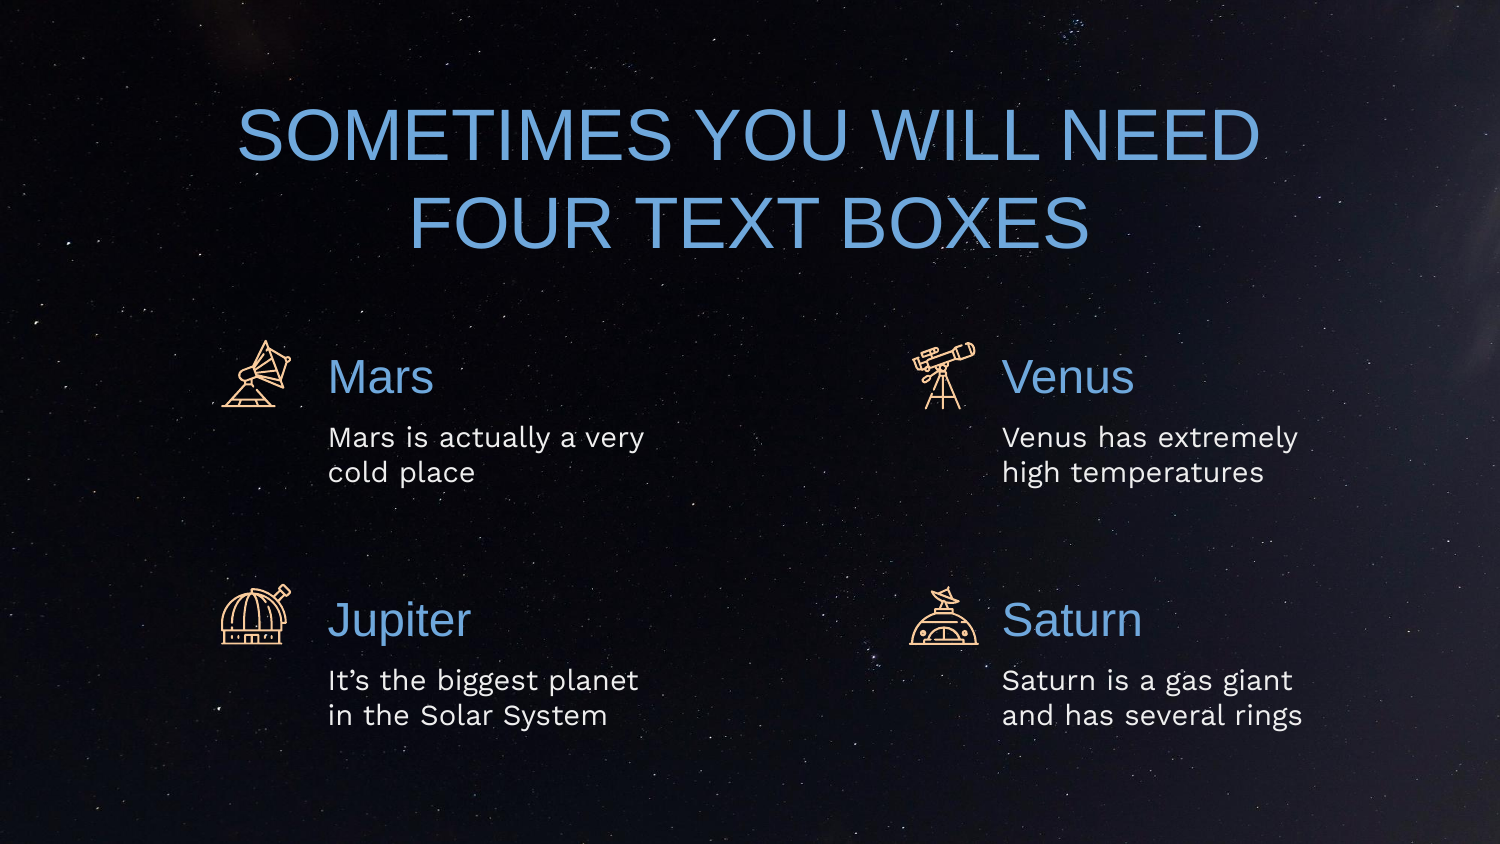

# SOMETIMES YOU WILL NEED FOUR TEXT BOXES

Mars
Venus
Mars is actually a very cold place
Venus has extremely high temperatures

Jupiter
Saturn
It’s the biggest planet in the Solar System
Saturn is a gas giant and has several rings